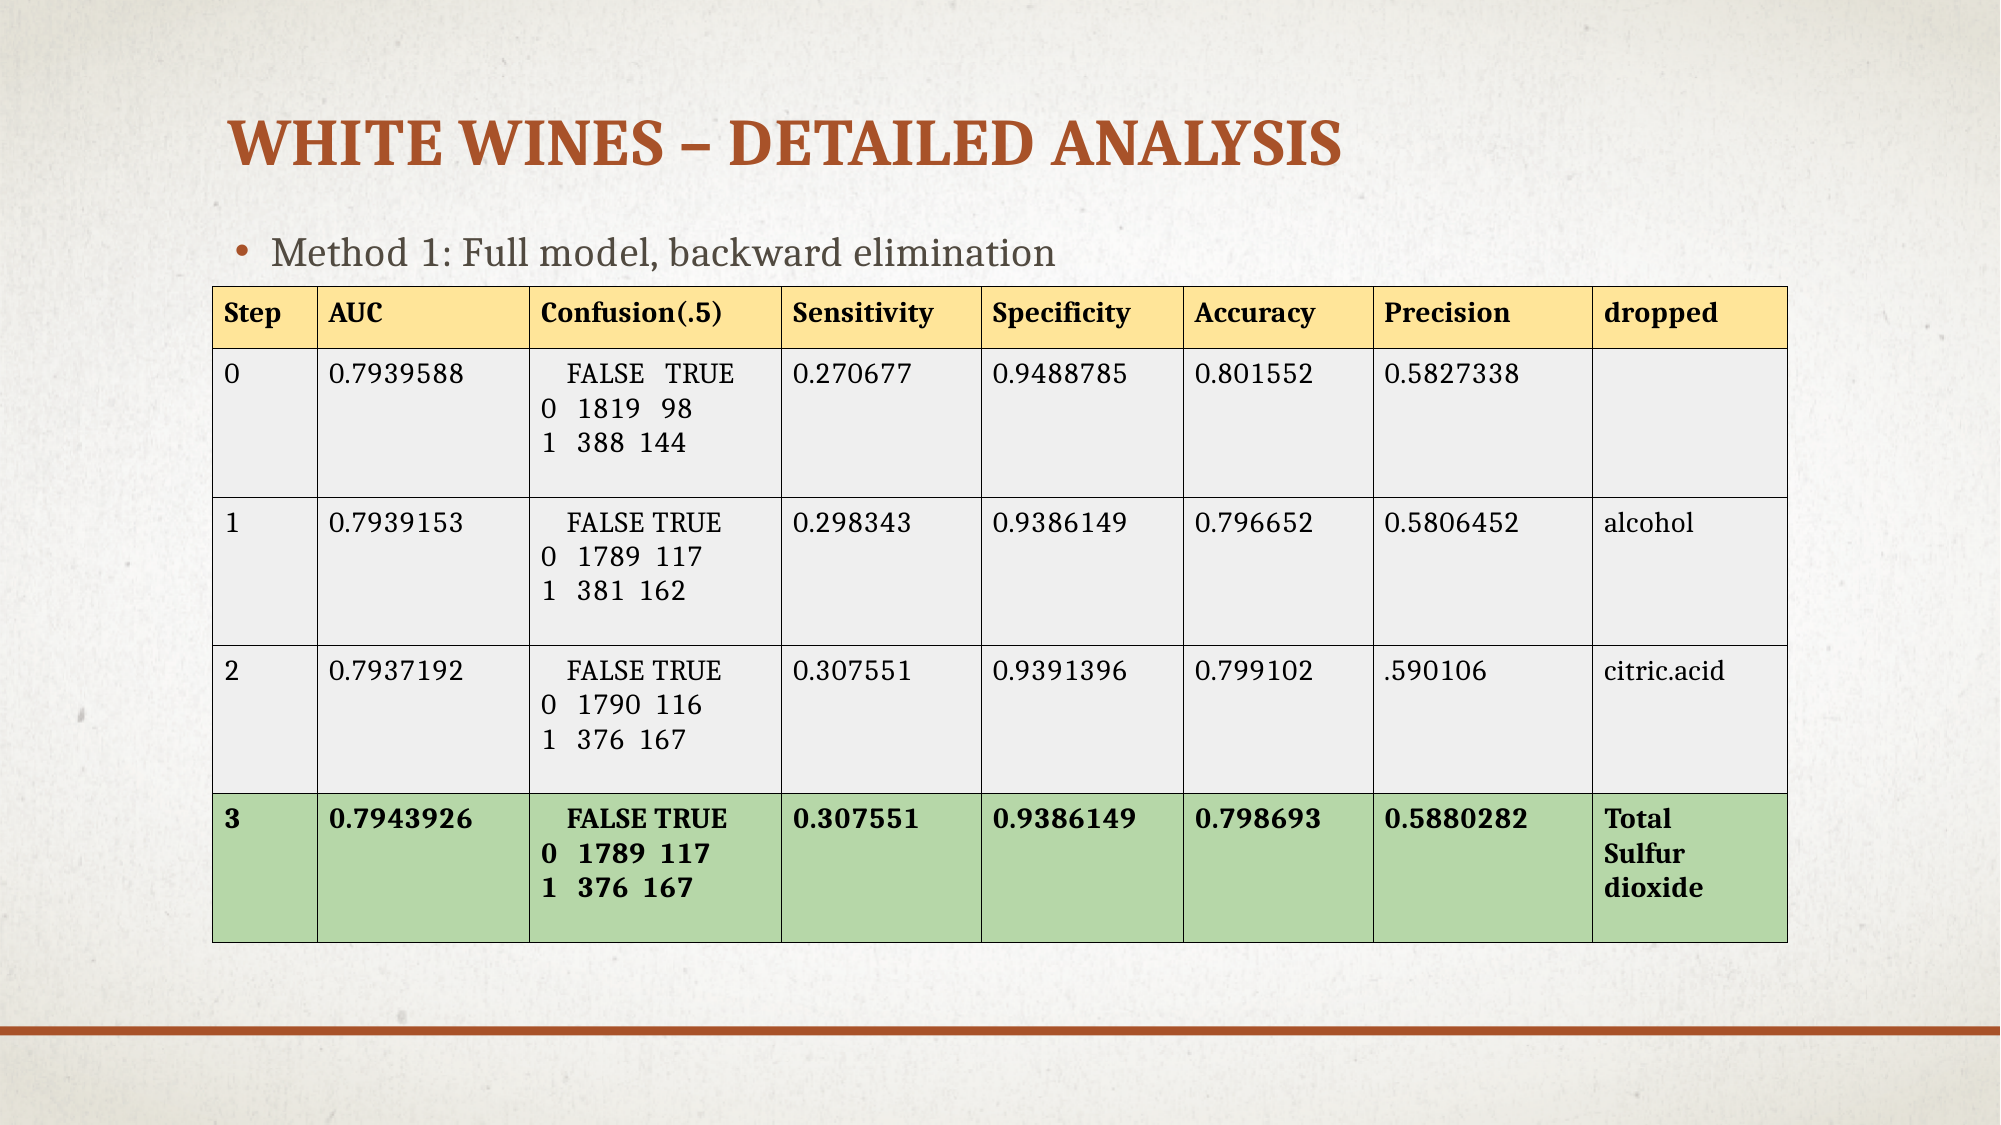

# White Wines – Detailed Analysis
Method 1: Full model, backward elimination
| Step | AUC | Confusion(.5) | Sensitivity | Specificity | Accuracy | Precision | dropped |
| --- | --- | --- | --- | --- | --- | --- | --- |
| 0 | 0.7939588 | FALSE   TRUE 0   1819   98 1   388  144 | 0.270677 | 0.9488785 | 0.801552 | 0.5827338 |  |
| 1 | 0.7939153 | FALSE TRUE 0   1789  117 1   381  162 | 0.298343 | 0.9386149 | 0.796652 | 0.5806452 | alcohol |
| 2 | 0.7937192 | FALSE TRUE 0   1790  116 1   376  167 | 0.307551 | 0.9391396 | 0.799102 | .590106 | citric.acid |
| 3 | 0.7943926 | FALSE TRUE 0   1789  117 1   376  167 | 0.307551 | 0.9386149 | 0.798693 | 0.5880282 | Total Sulfur dioxide |